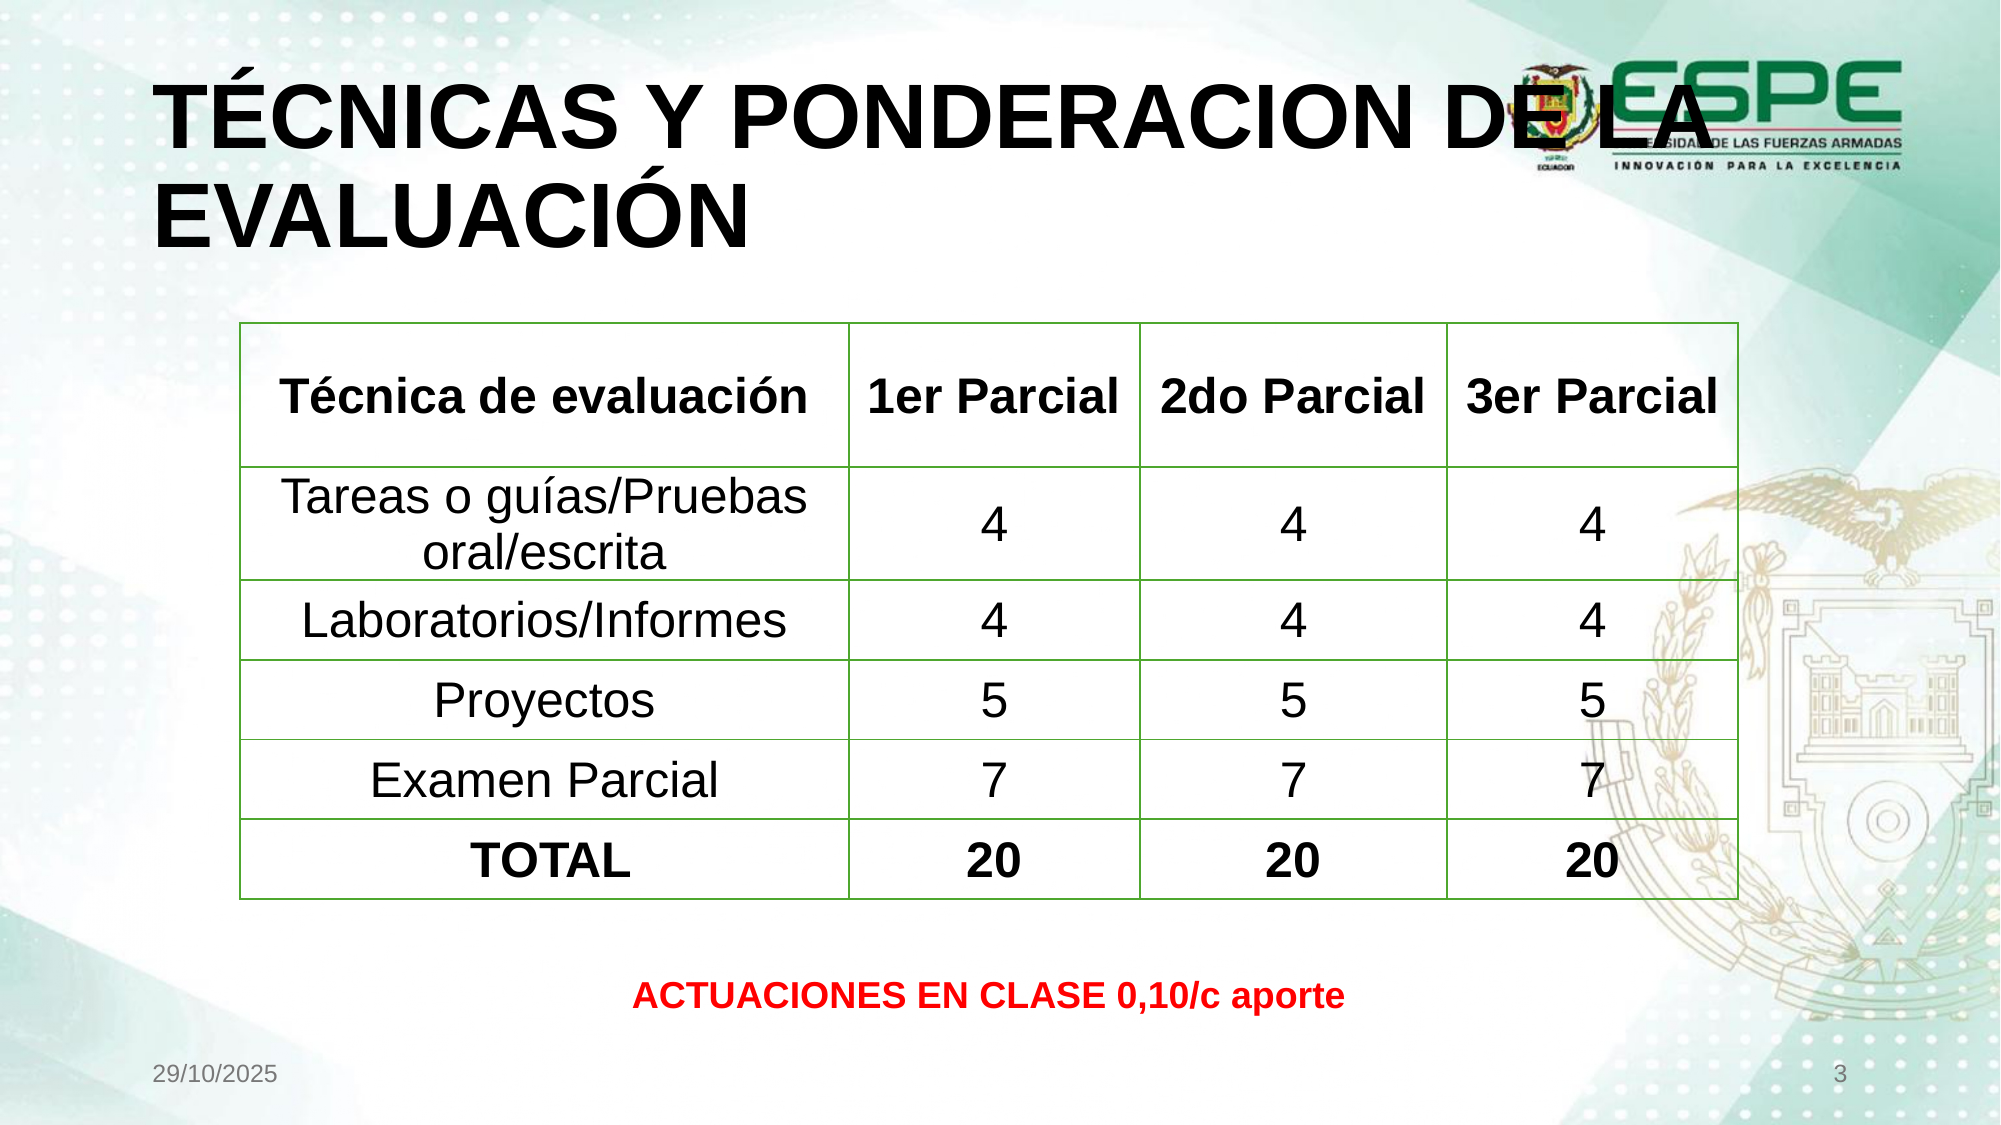

# TÉCNICAS Y PONDERACION DE LA EVALUACIÓN
| Técnica de evaluación | 1er Parcial | 2do Parcial | 3er Parcial |
| --- | --- | --- | --- |
| Tareas o guías/Pruebas oral/escrita | 4 | 4 | 4 |
| Laboratorios/Informes | 4 | 4 | 4 |
| Proyectos | 5 | 5 | 5 |
| Examen Parcial | 7 | 7 | 7 |
| TOTAL | 20 | 20 | 20 |
ACTUACIONES EN CLASE 0,10/c aporte
29/10/2025
3